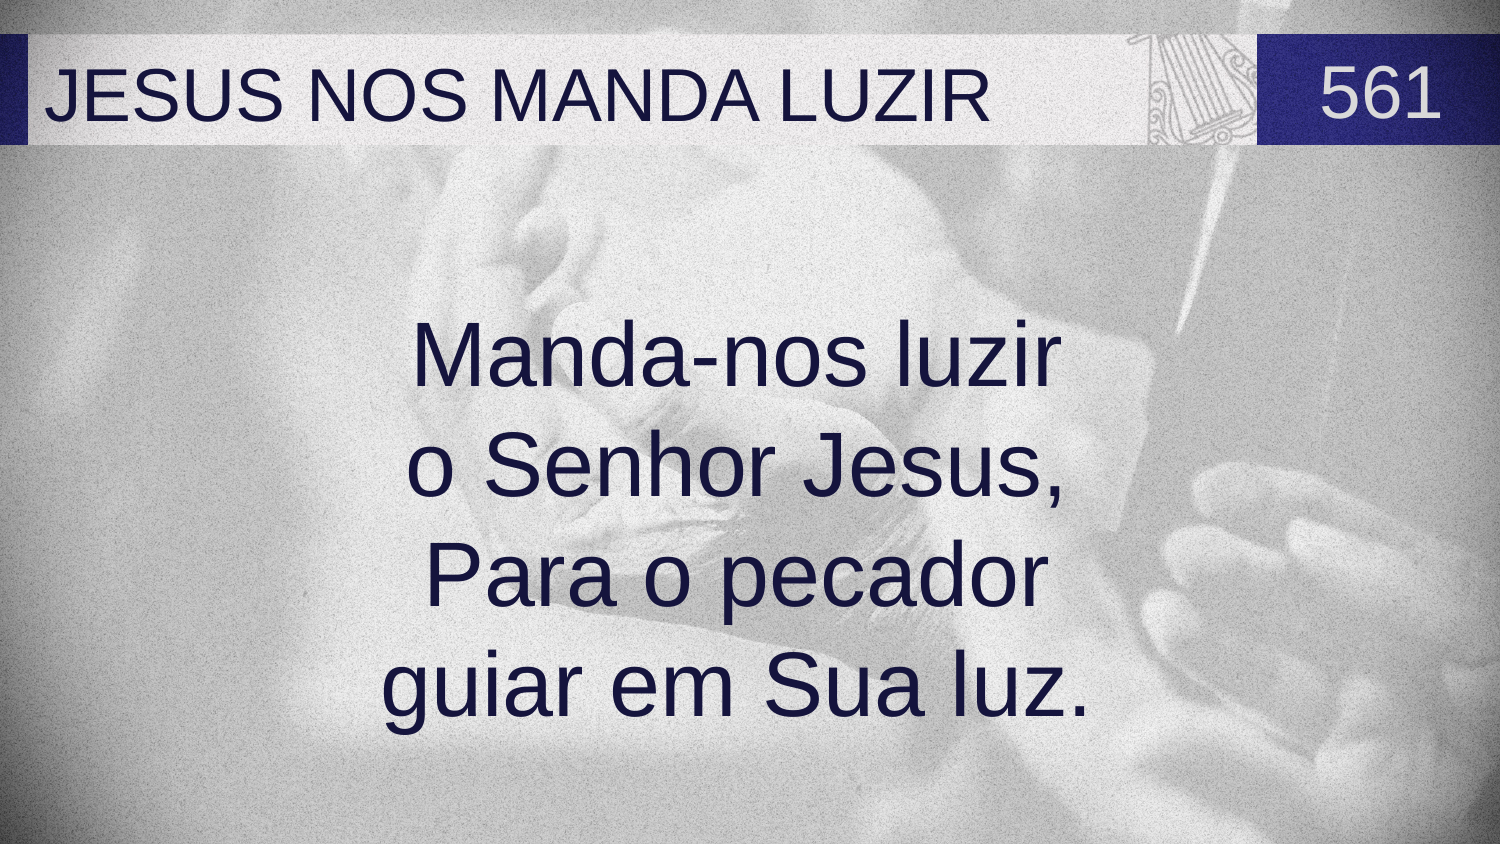

# JESUS NOS MANDA LUZIR
561
Manda-nos luzir
o Senhor Jesus,
Para o pecador
guiar em Sua luz.